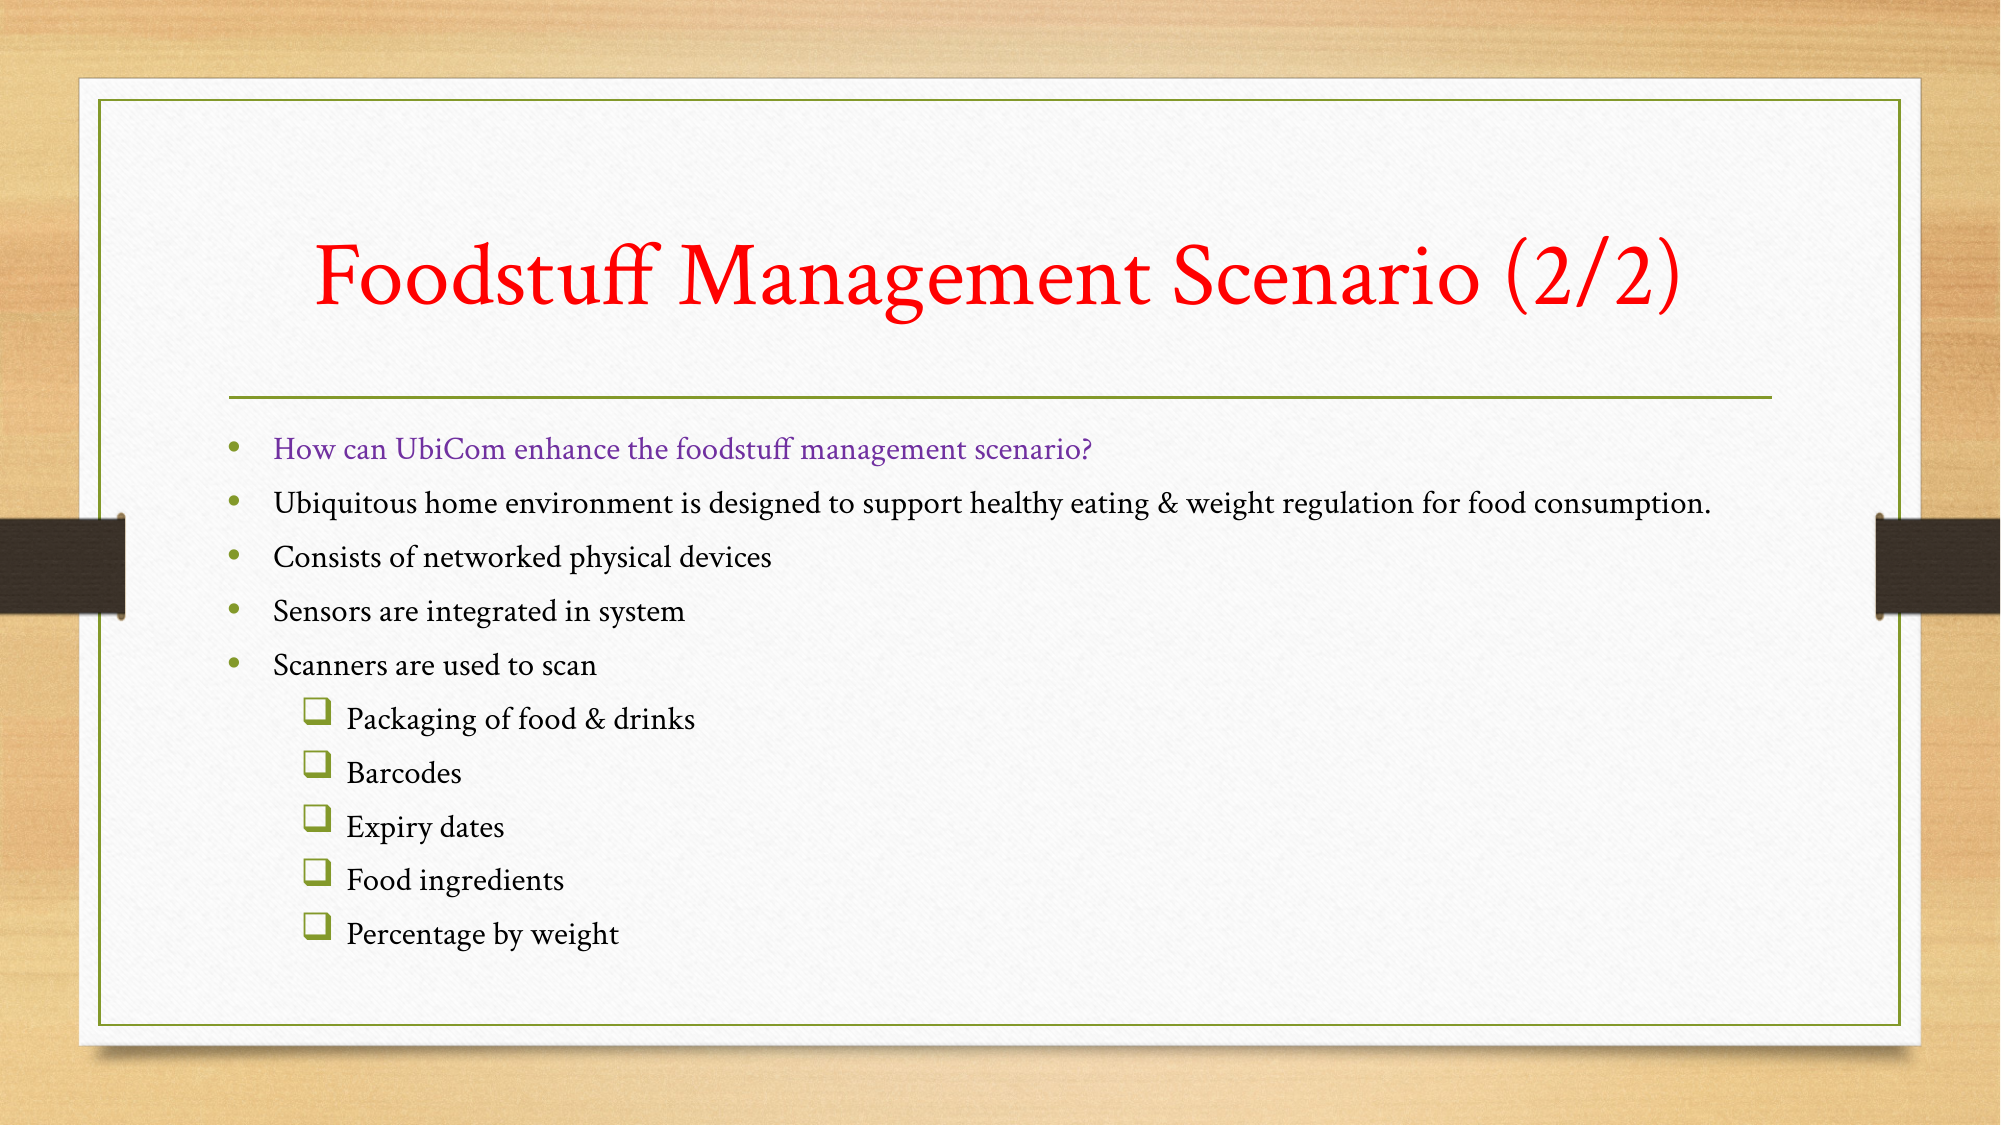

# Foodstuff Management Scenario (2/2)
How can UbiCom enhance the foodstuff management scenario?
Ubiquitous home environment is designed to support healthy eating & weight regulation for food consumption.
Consists of networked physical devices
Sensors are integrated in system
Scanners are used to scan
Packaging of food & drinks
Barcodes
Expiry dates
Food ingredients
Percentage by weight